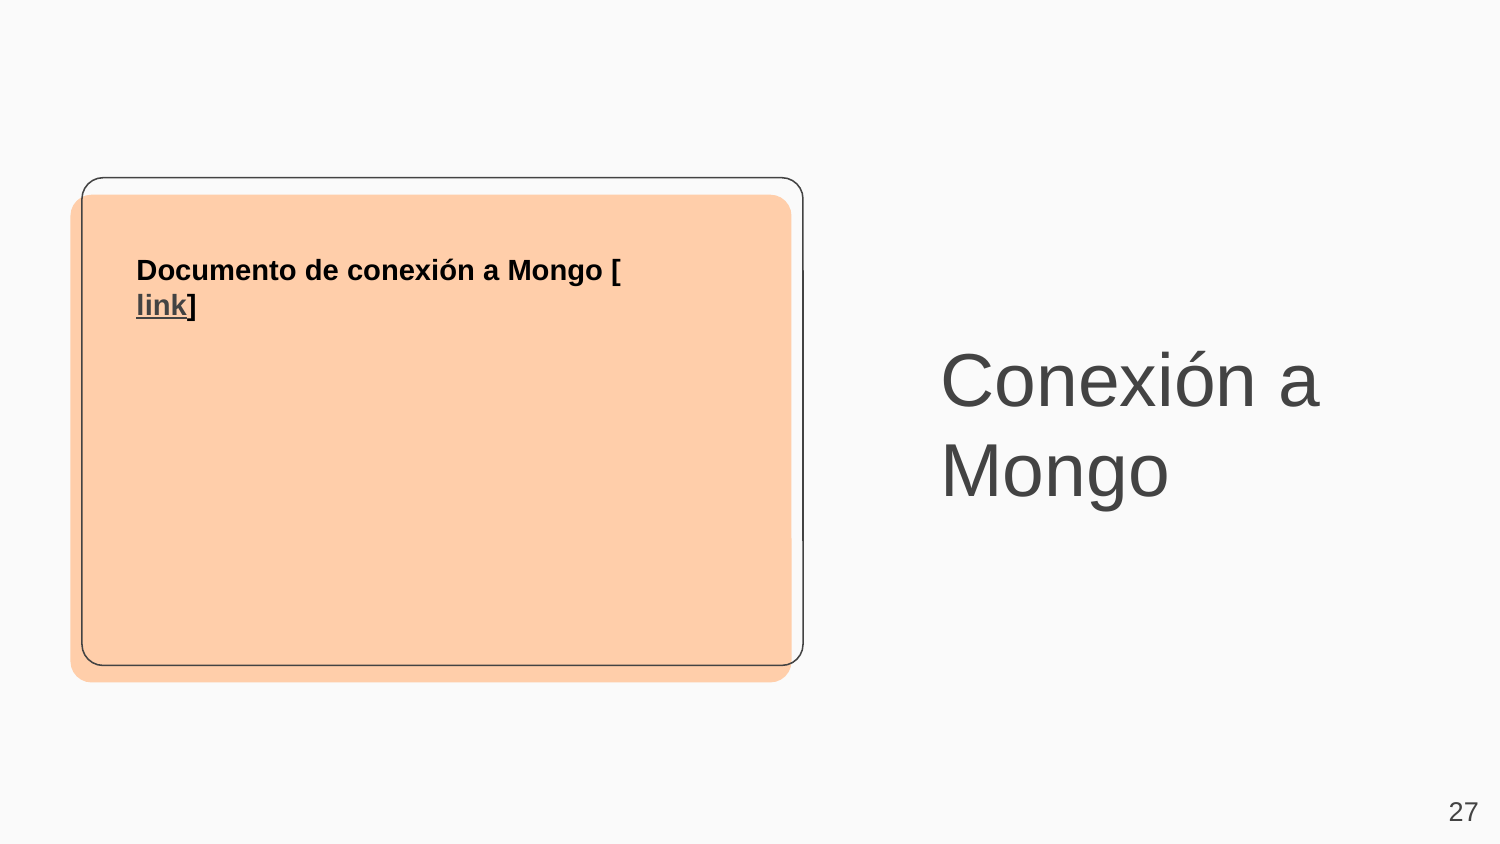

Documento de conexión a Mongo [link]
# Conexión a Mongo
27